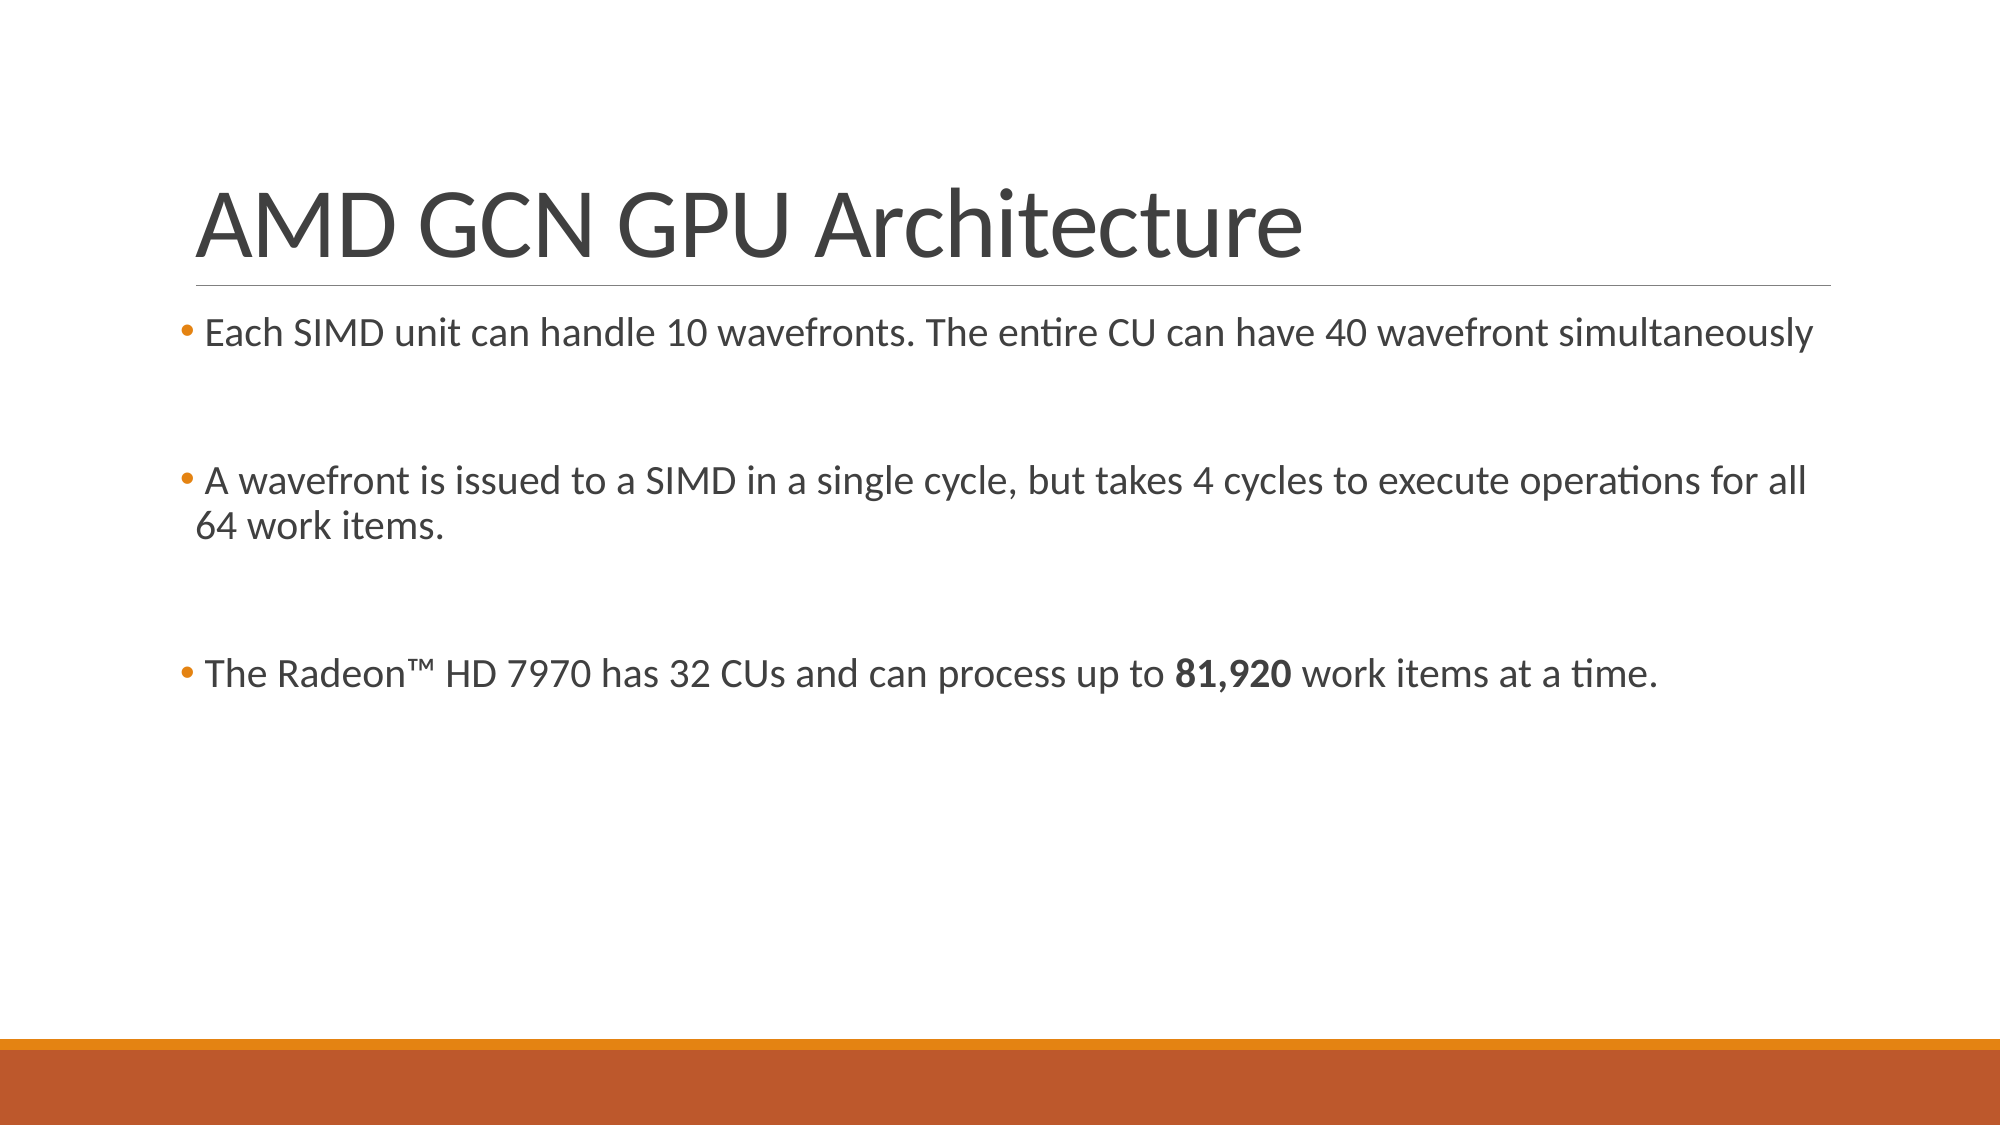

# AMD GCN GPU Architecture
 Each SIMD unit can handle 10 wavefronts. The entire CU can have 40 wavefront simultaneously

 A wavefront is issued to a SIMD in a single cycle, but takes 4 cycles to execute operations for all 64 work items.

 The Radeon™ HD 7970 has 32 CUs and can process up to 81,920 work items at a time.